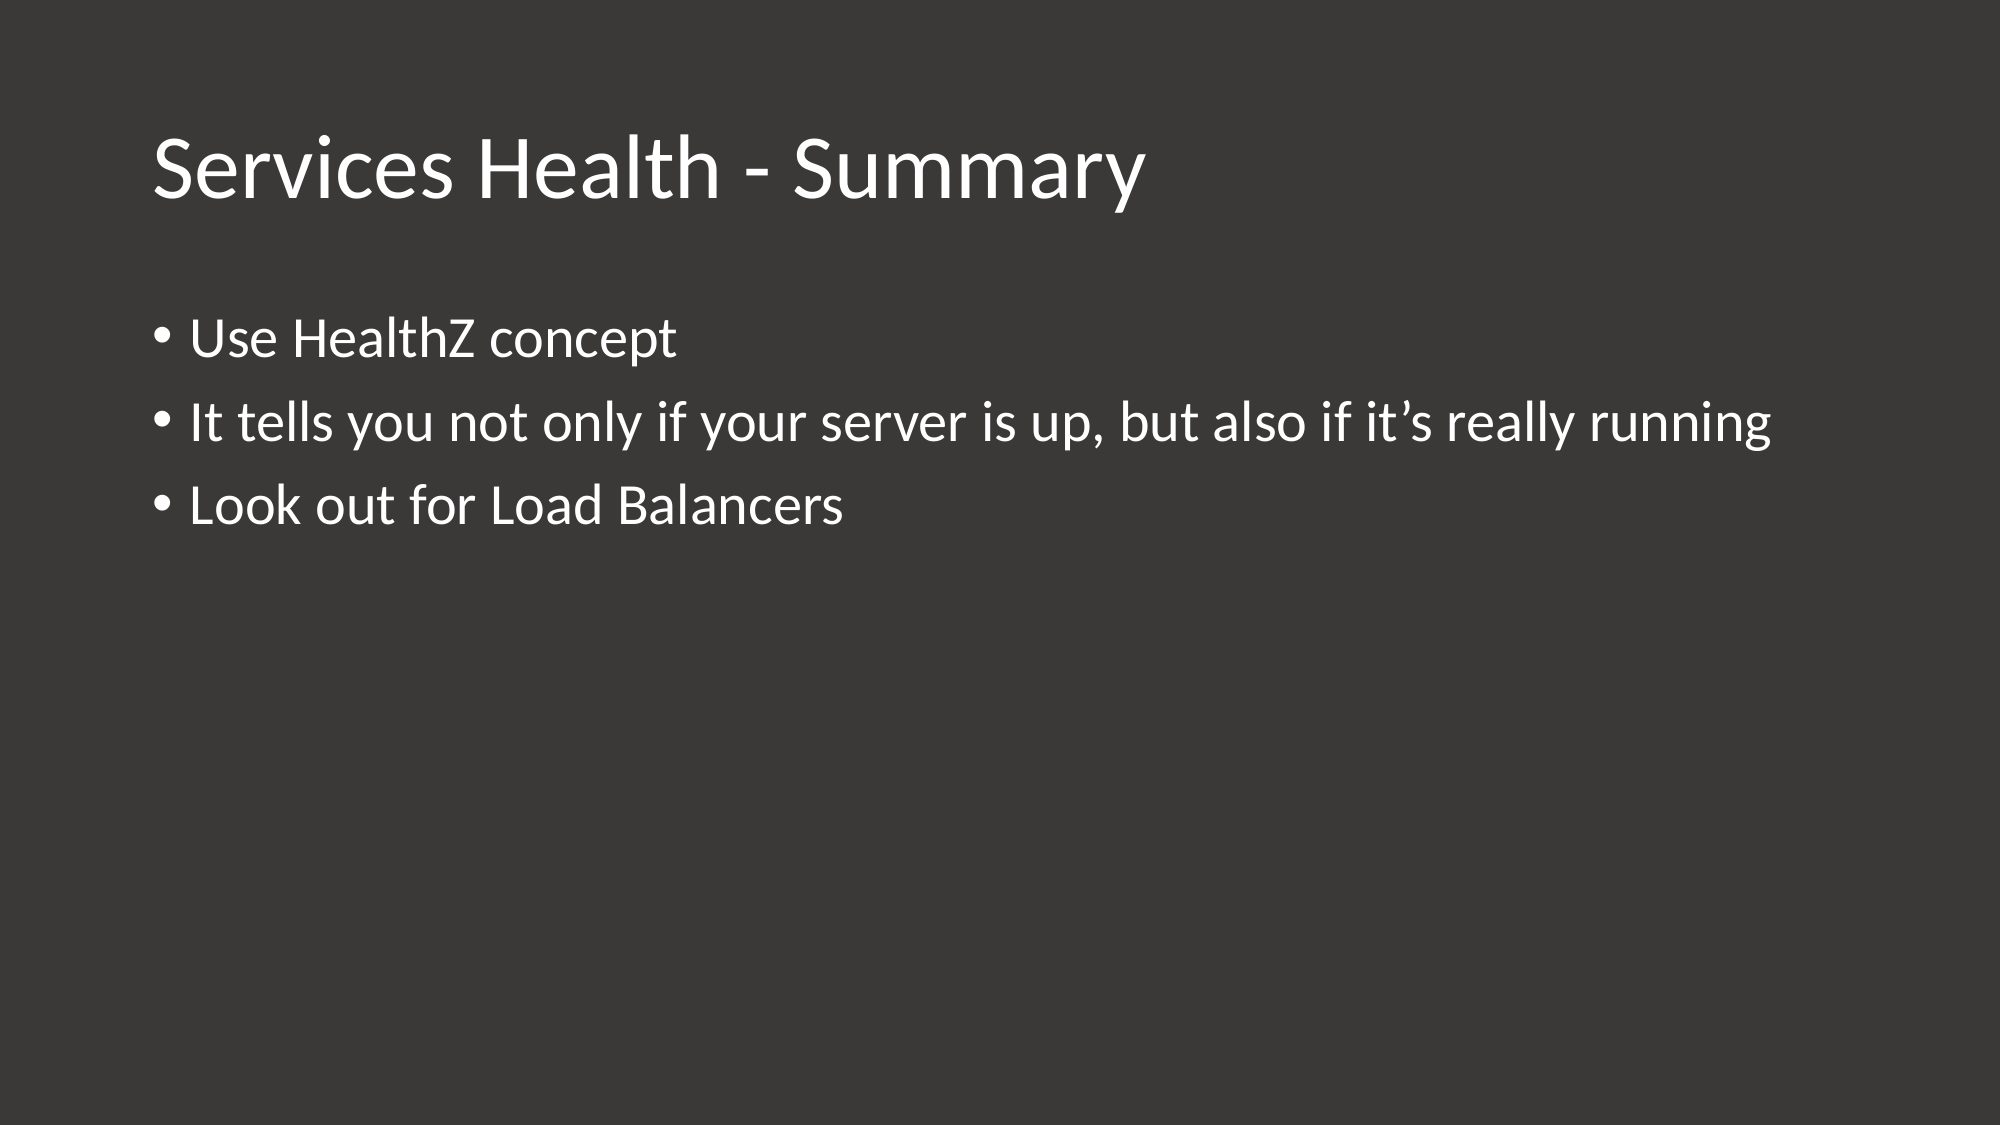

# Services Health - Summary
Use HealthZ concept
It tells you not only if your server is up, but also if it’s really running
Look out for Load Balancers